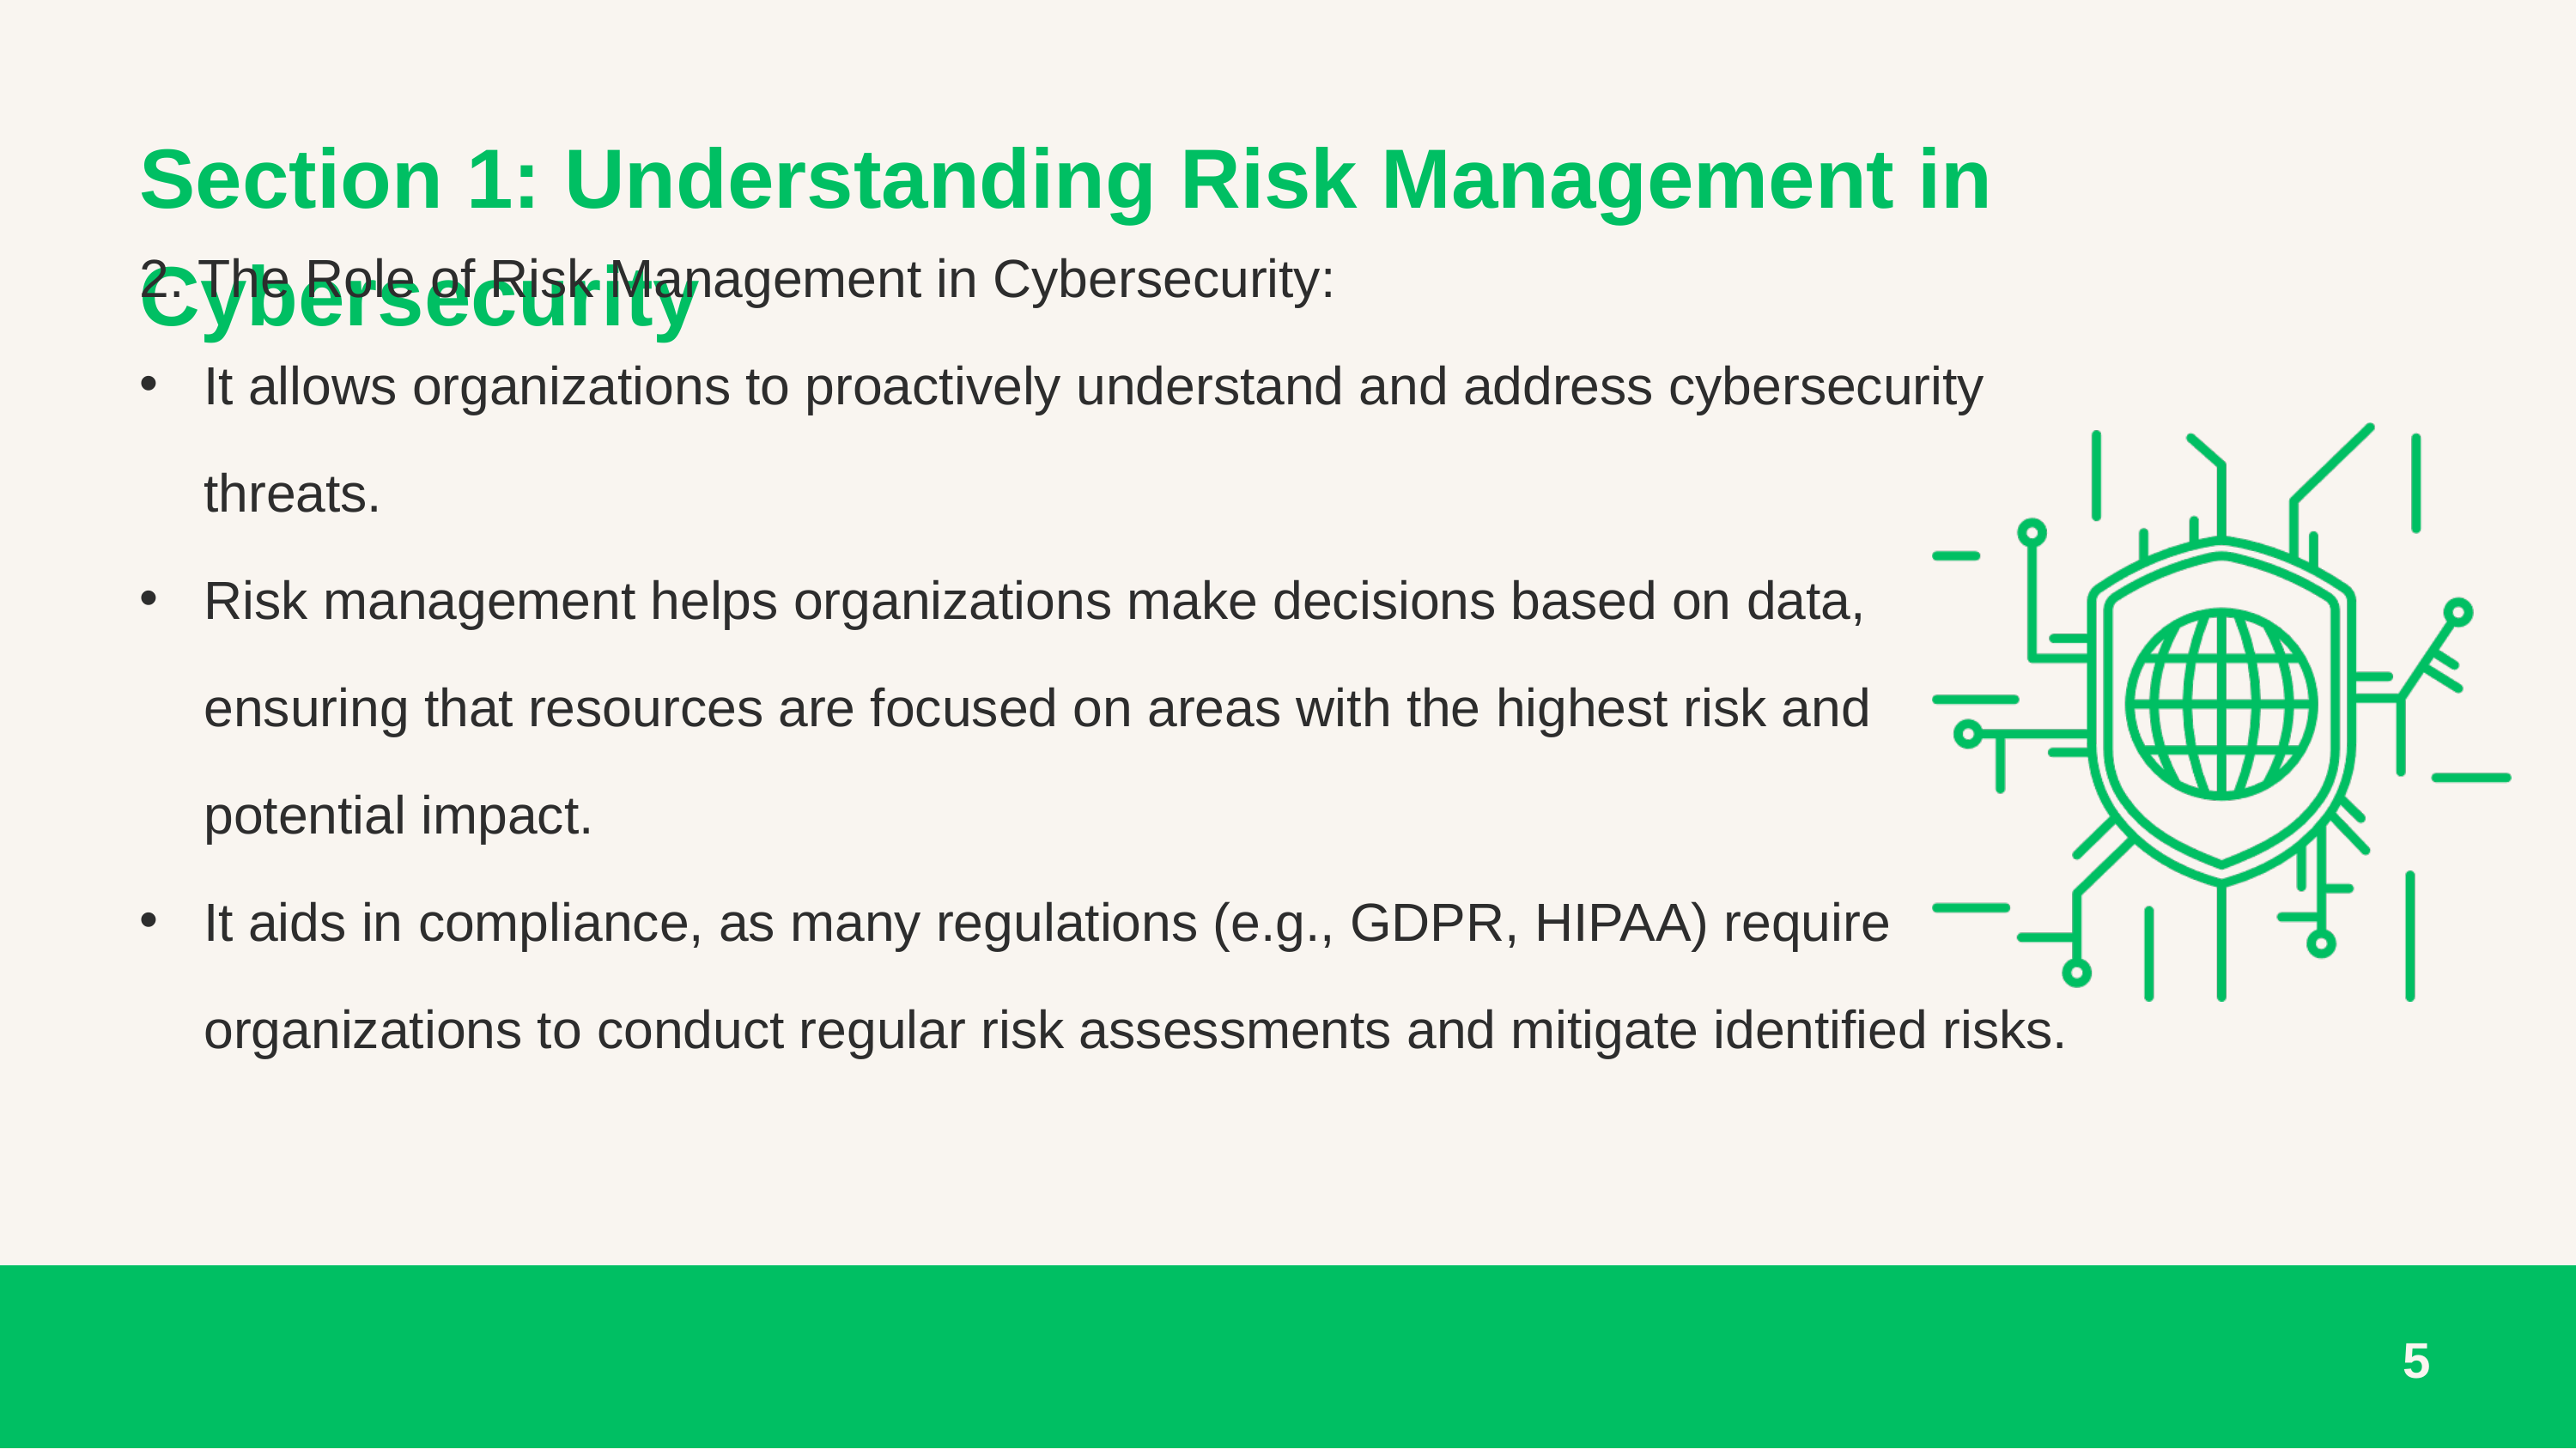

Section 1: Understanding Risk Management in Cybersecurity
2. The Role of Risk Management in Cybersecurity:
It allows organizations to proactively understand and address cybersecurity threats.
Risk management helps organizations make decisions based on data, ensuring that resources are focused on areas with the highest risk and potential impact.
It aids in compliance, as many regulations (e.g., GDPR, HIPAA) require organizations to conduct regular risk assessments and mitigate identified risks.

5